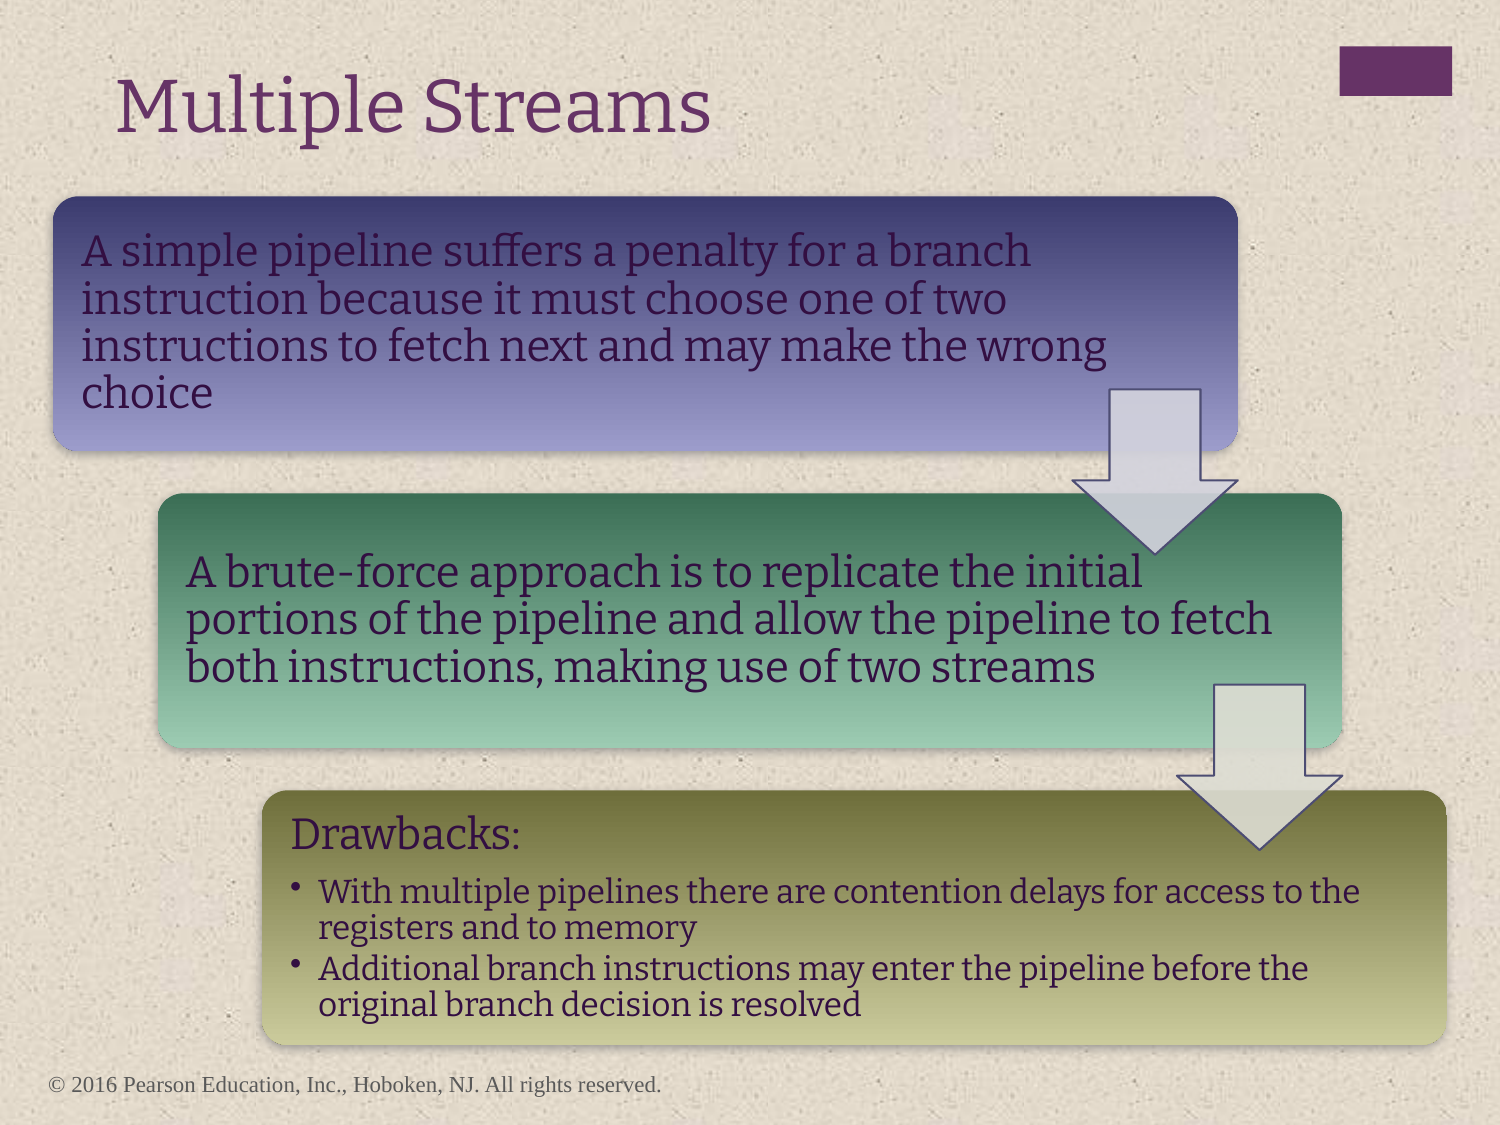

Multiple Streams
A simple pipeline suffers a penalty for a branch instruction because it must choose one of two instructions to fetch next and may make the wrong choice
A brute-force approach is to replicate the initial portions of the pipeline and allow the pipeline to fetch both instructions, making use of two streams
Drawbacks:
With multiple pipelines there are contention delays for access to the registers and to memory
Additional branch instructions may enter the pipeline before the original branch decision is resolved

© 2016 Pearson Education, Inc., Hoboken, NJ. All rights reserved.